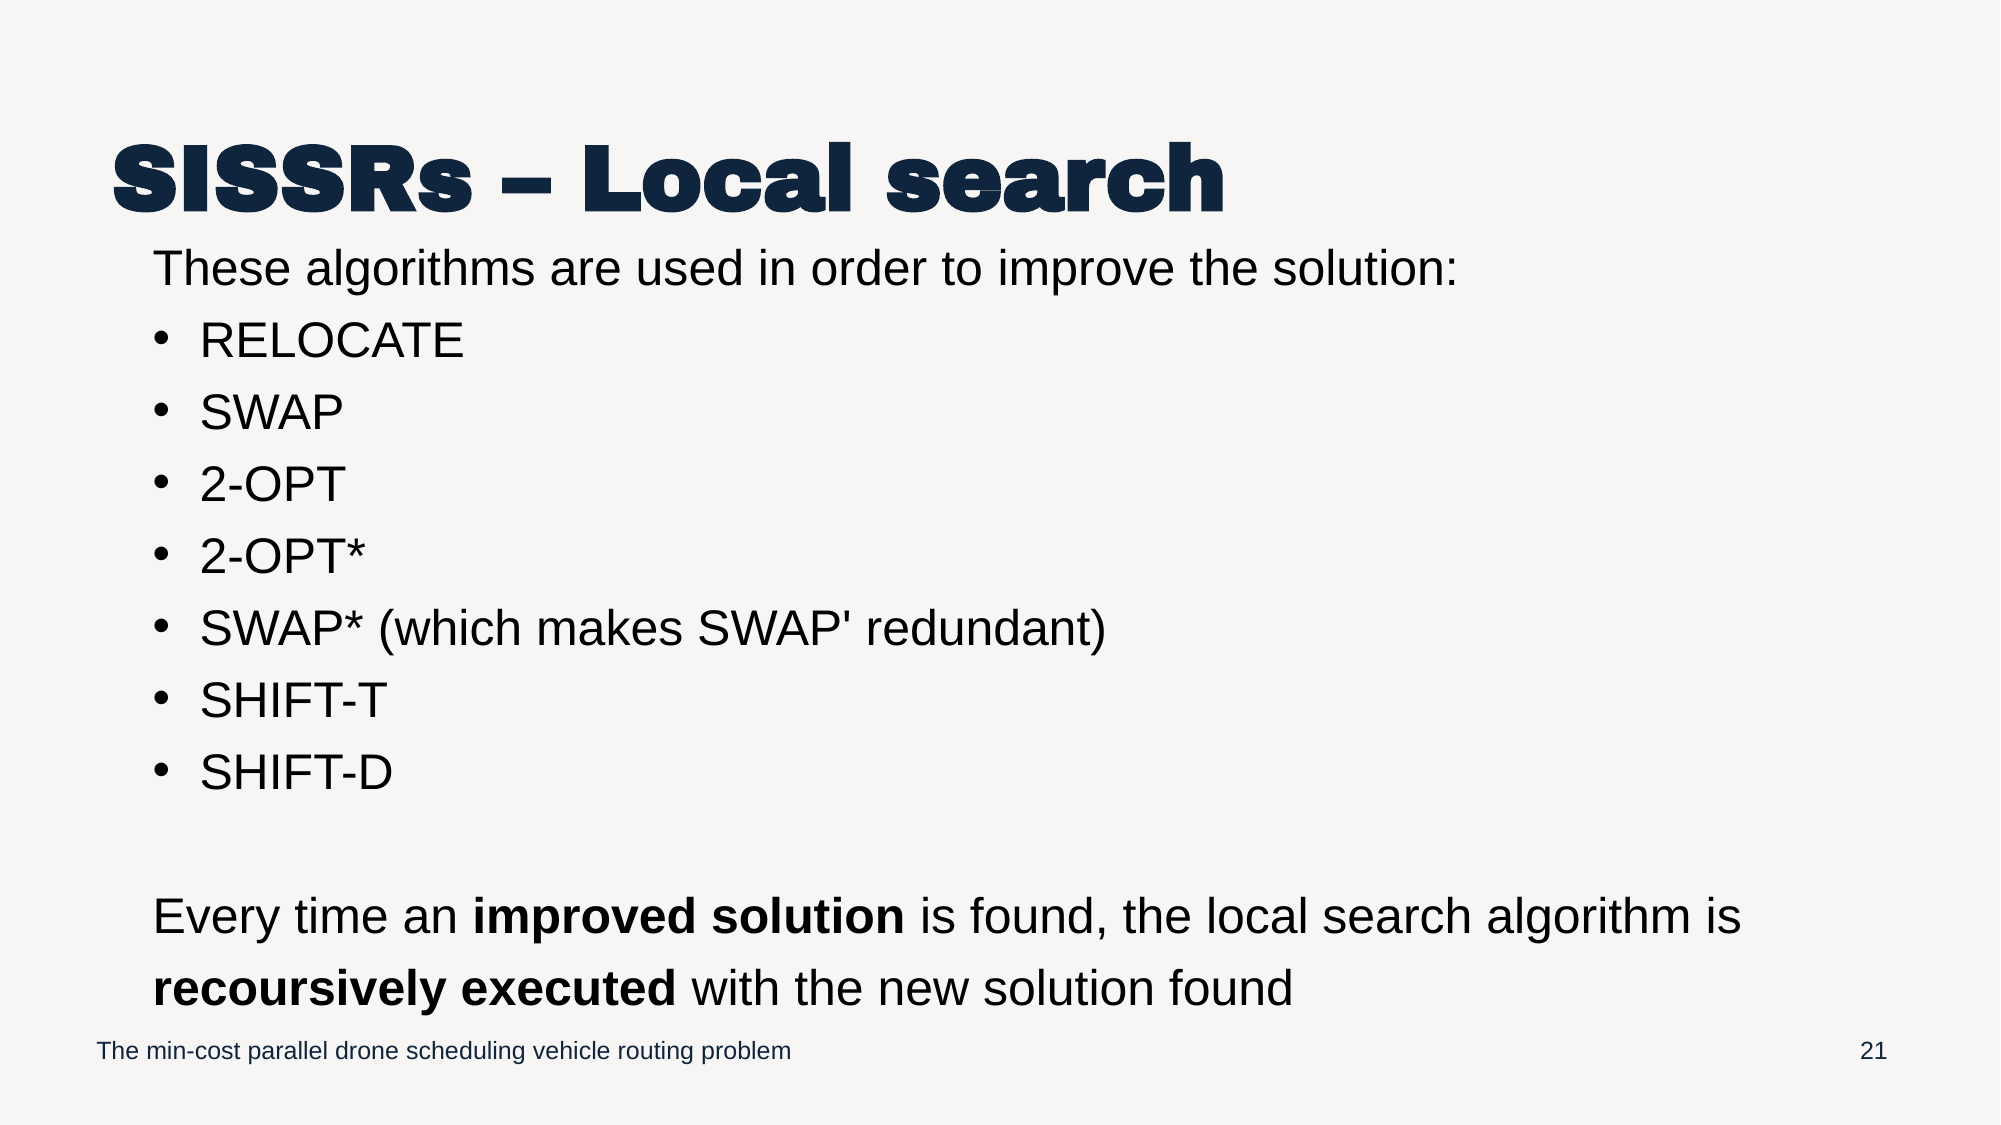

SISSRs – Local search
These algorithms are used in order to improve the solution:
RELOCATE
SWAP
2-OPT
2-OPT*
SWAP* (which makes SWAP' redundant)
SHIFT-T
SHIFT-D

Every time an improved solution is found, the local search algorithm is recoursively executed with the new solution found

The min-cost parallel drone scheduling vehicle routing problem
21